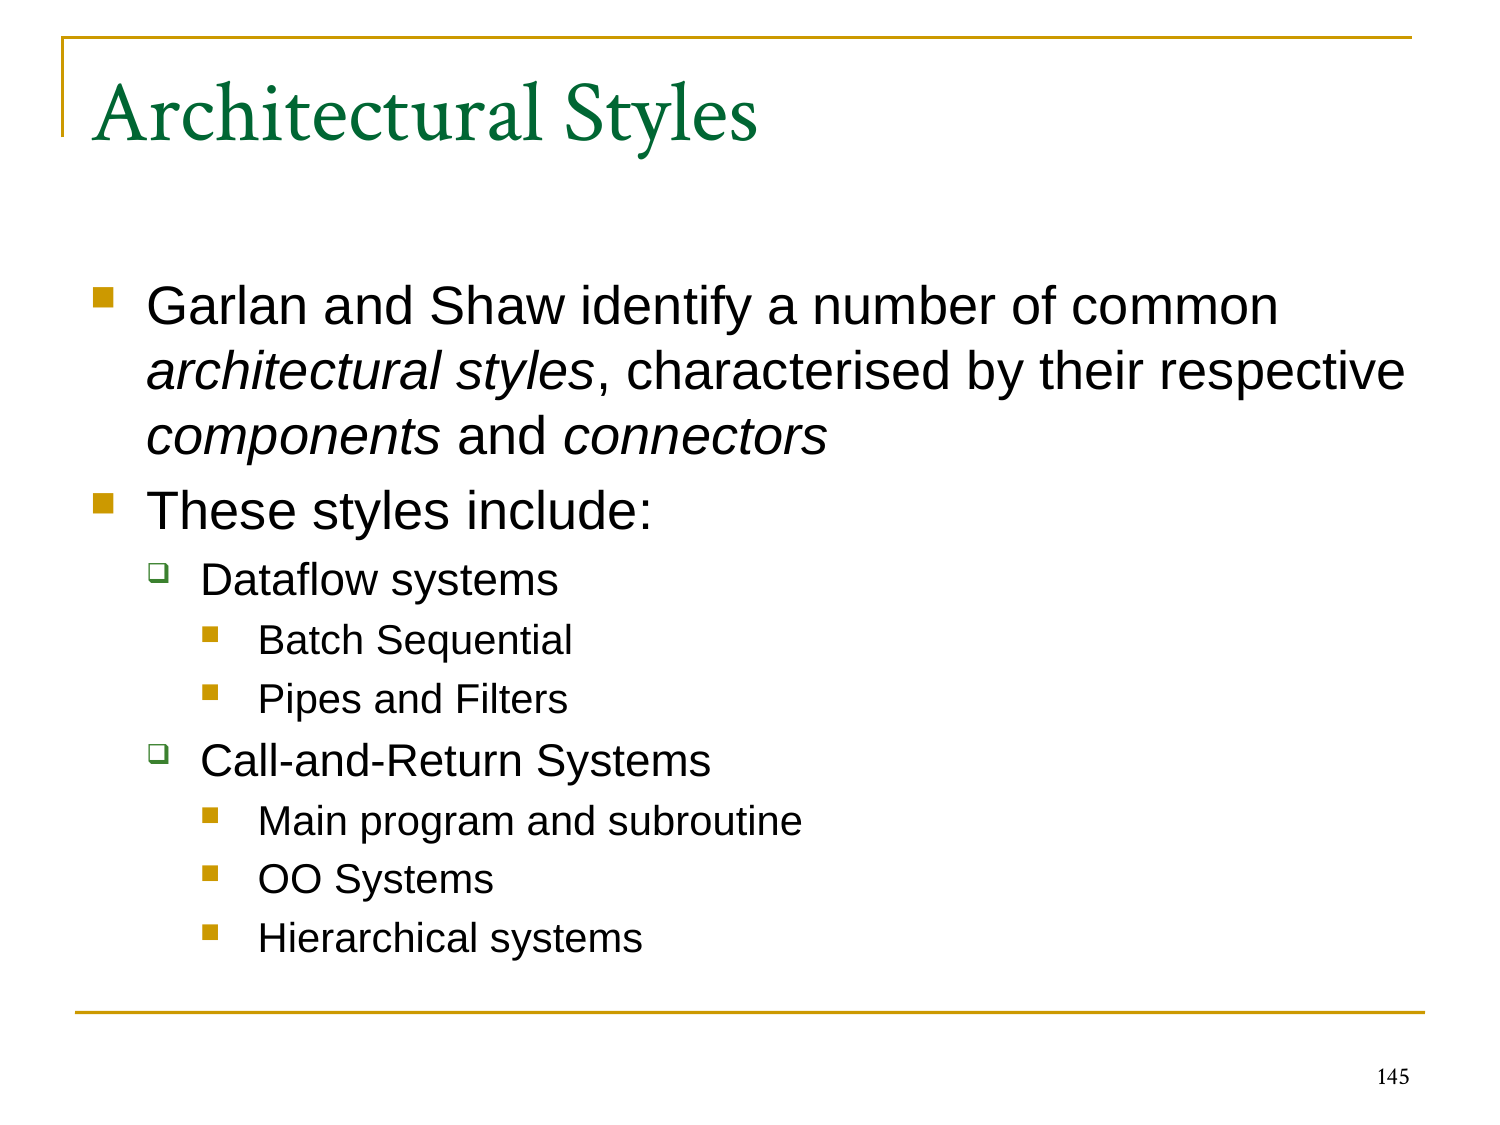

# Architectural Styles
Garlan and Shaw identify a number of common architectural styles, characterised by their respective components and connectors
These styles include:
Dataflow systems
Batch Sequential
Pipes and Filters
Call-and-Return Systems
Main program and subroutine
OO Systems
Hierarchical systems
145